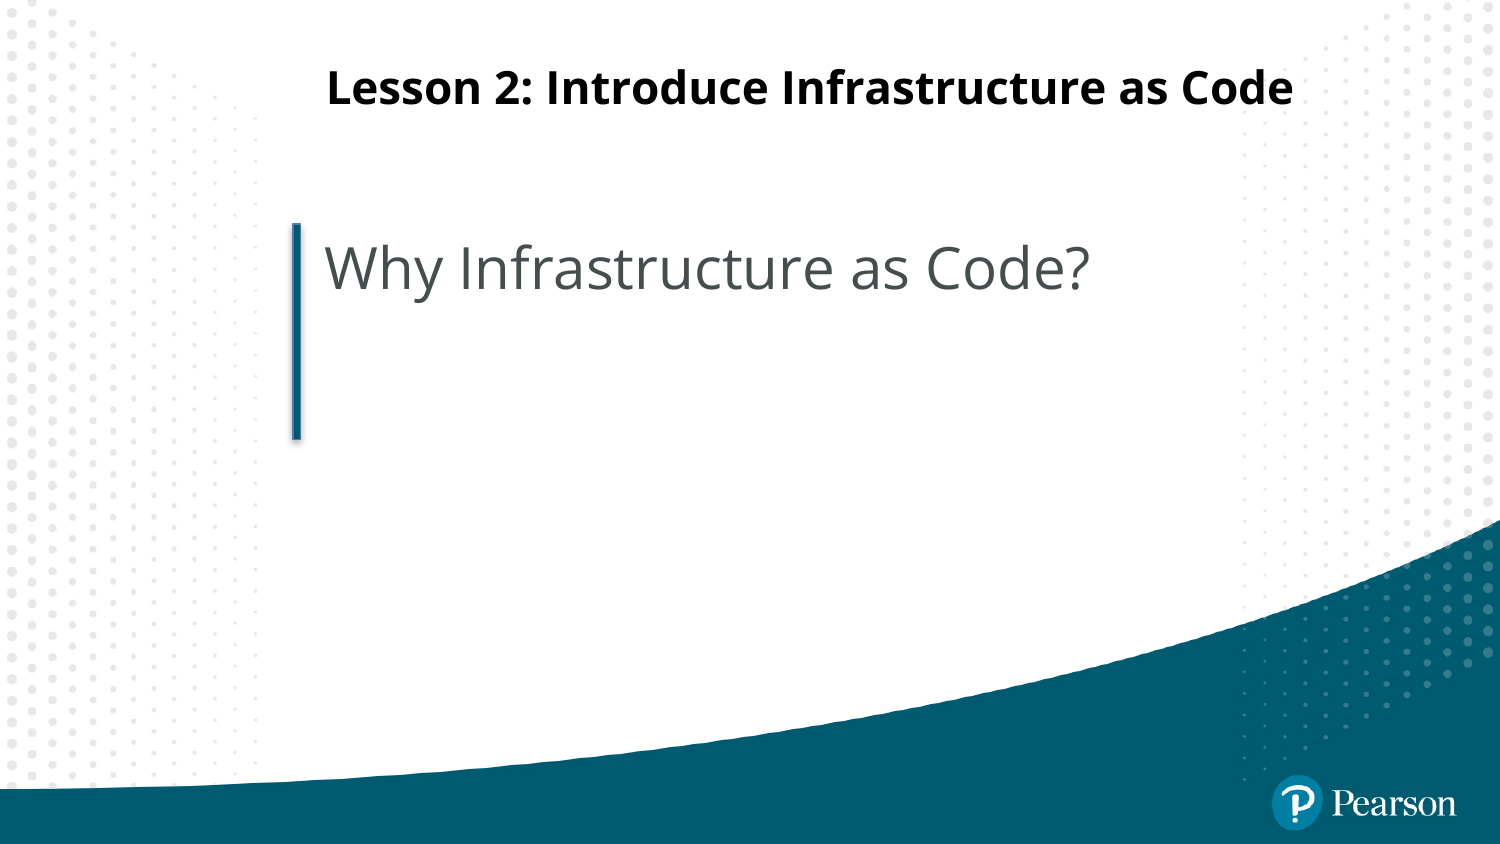

# Lesson 2: Introduce Infrastructure as Code
Why Infrastructure as Code?